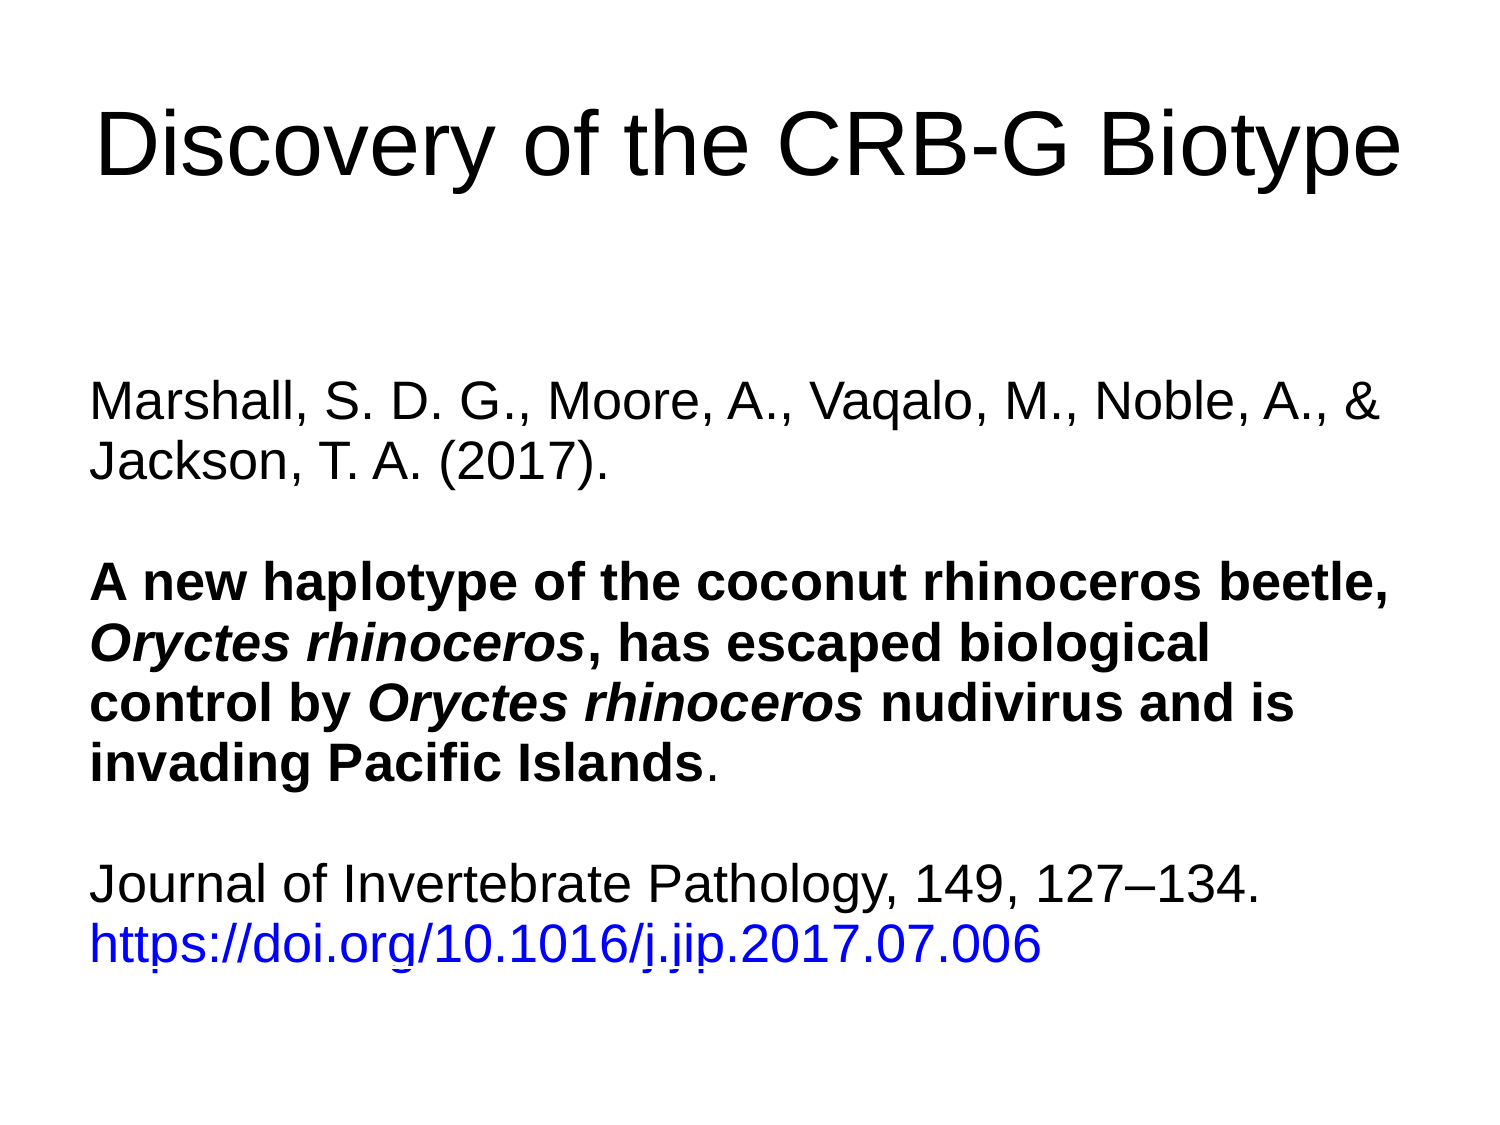

Discovery of the CRB-G Biotype
Marshall, S. D. G., Moore, A., Vaqalo, M., Noble, A., & Jackson, T. A. (2017).

A new haplotype of the coconut rhinoceros beetle, Oryctes rhinoceros, has escaped biological control by Oryctes rhinoceros nudivirus and is invading Pacific Islands.

Journal of Invertebrate Pathology, 149, 127–134. https://doi.org/10.1016/j.jip.2017.07.006